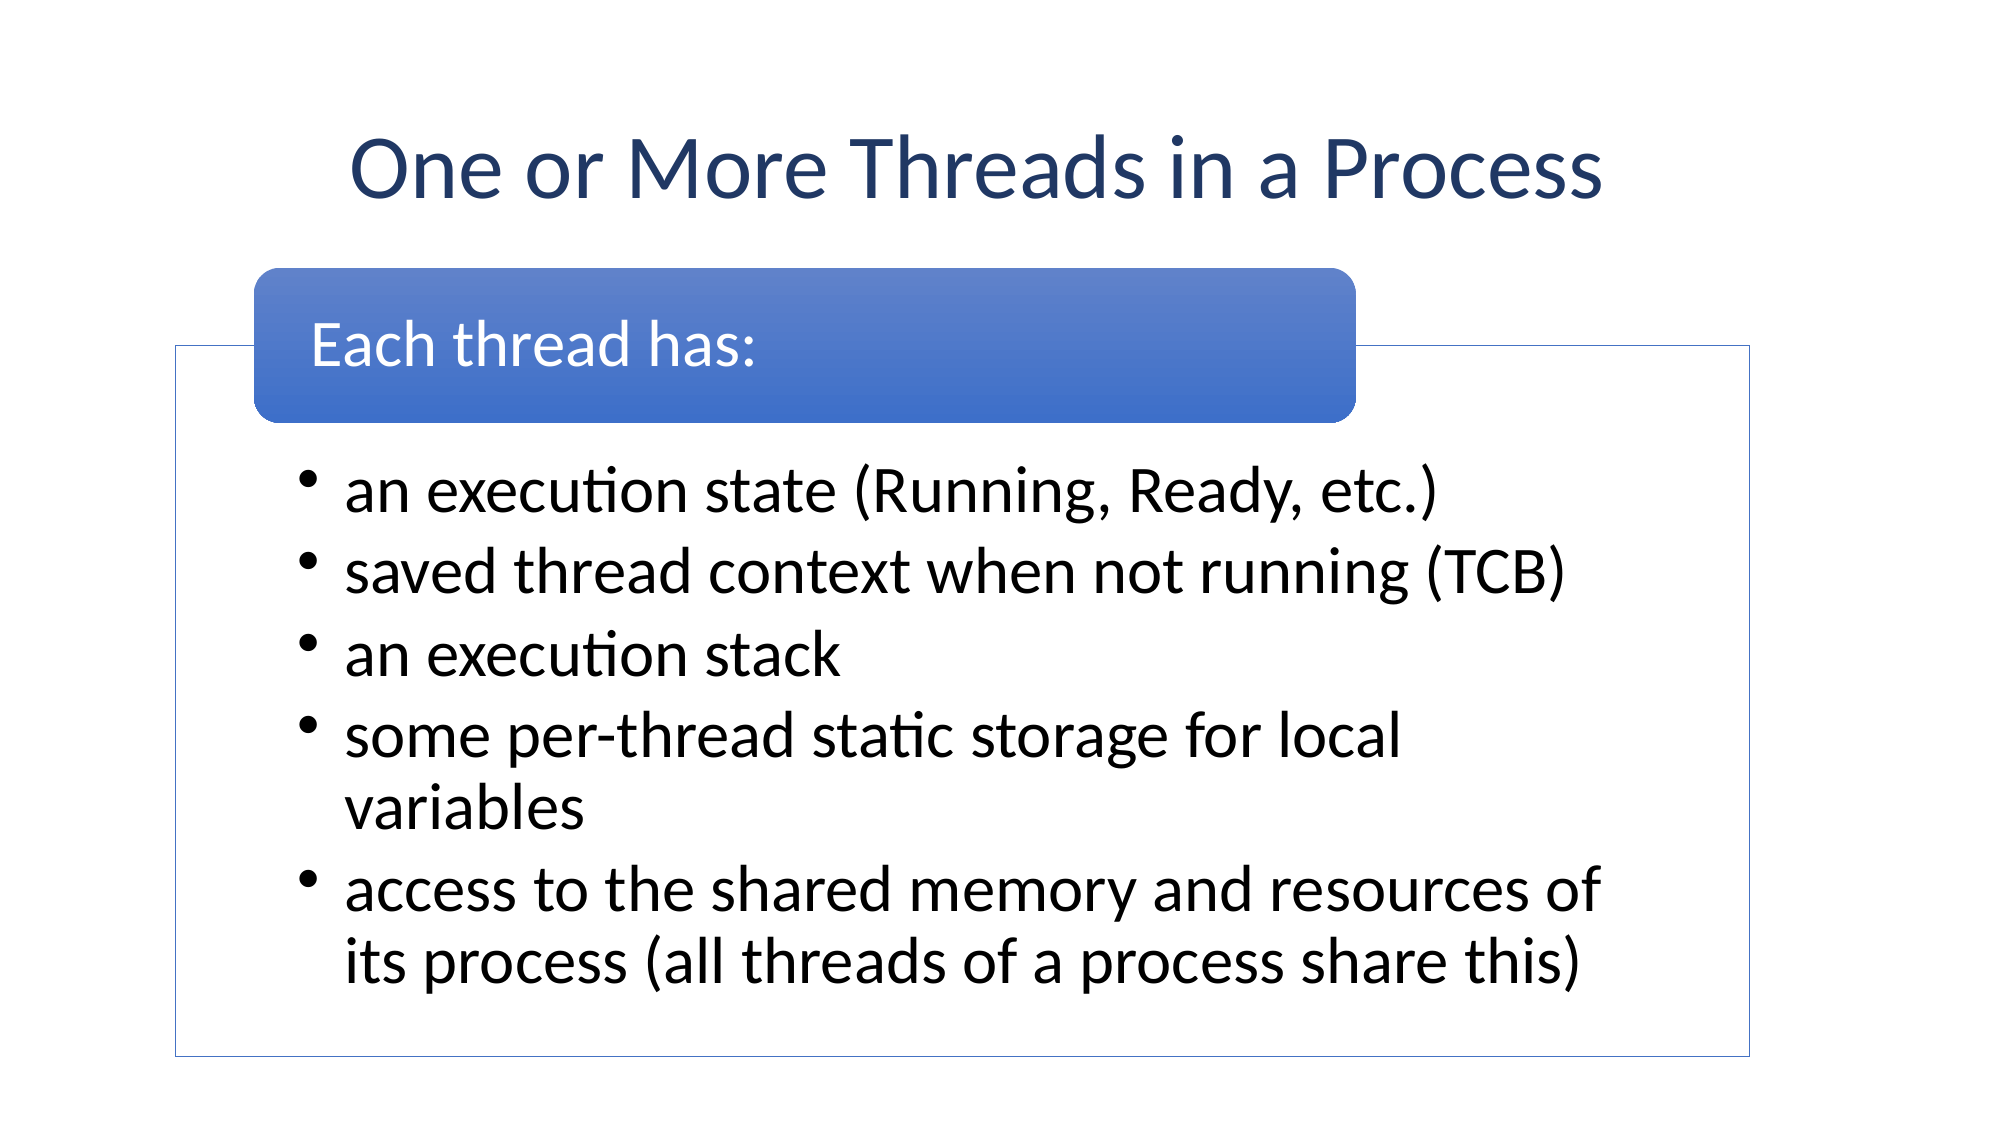

# One or More Threads in a Process
an execution state (Running, Ready, etc.)
saved thread context when not running (TCB)
an execution stack
some per-thread static storage for local variables
access to the shared memory and resources of its process (all threads of a process share this)
Each thread has: